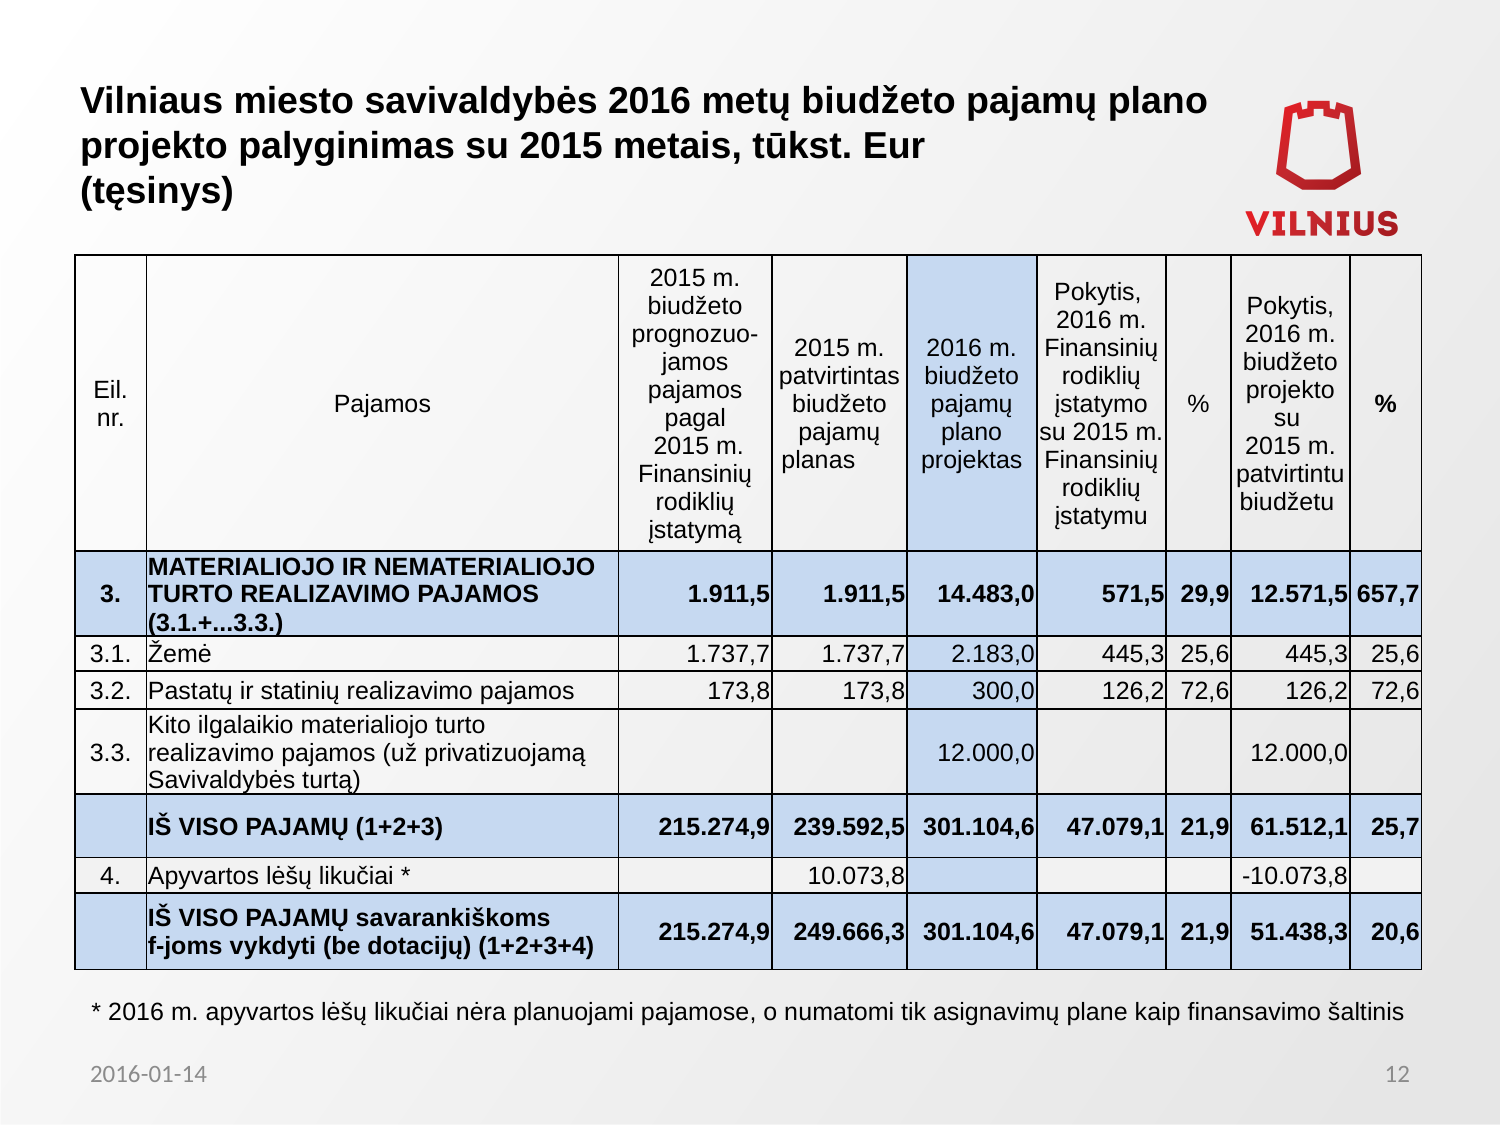

# Vilniaus miesto savivaldybės 2016 metų biudžeto pajamų plano projekto palyginimas su 2015 metais, tūkst. Eur (tęsinys)
| Eil. nr. | Pajamos | 2015 m. biudžeto prognozuo-jamos pajamos pagal 2015 m. Finansinių rodiklių įstatymą | 2015 m. patvirtintas biudžeto pajamų planas | 2016 m. biudžeto pajamų plano projektas | Pokytis, 2016 m. Finansinių rodiklių įstatymo su 2015 m. Finansinių rodiklių įstatymu | % | Pokytis, 2016 m. biudžeto projekto su 2015 m. patvirtintu biudžetu | % |
| --- | --- | --- | --- | --- | --- | --- | --- | --- |
| 3. | MATERIALIOJO IR NEMATERIALIOJO TURTO REALIZAVIMO PAJAMOS (3.1.+...3.3.) | 1.911,5 | 1.911,5 | 14.483,0 | 571,5 | 29,9 | 12.571,5 | 657,7 |
| 3.1. | Žemė | 1.737,7 | 1.737,7 | 2.183,0 | 445,3 | 25,6 | 445,3 | 25,6 |
| 3.2. | Pastatų ir statinių realizavimo pajamos | 173,8 | 173,8 | 300,0 | 126,2 | 72,6 | 126,2 | 72,6 |
| 3.3. | Kito ilgalaikio materialiojo turto realizavimo pajamos (už privatizuojamą Savivaldybės turtą) |  |  | 12.000,0 |  |  | 12.000,0 |  |
|  | IŠ VISO PAJAMŲ (1+2+3) | 215.274,9 | 239.592,5 | 301.104,6 | 47.079,1 | 21,9 | 61.512,1 | 25,7 |
| 4. | Apyvartos lėšų likučiai \* |  | 10.073,8 |  |  |  | -10.073,8 |  |
|  | IŠ VISO PAJAMŲ savarankiškoms f-joms vykdyti (be dotacijų) (1+2+3+4) | 215.274,9 | 249.666,3 | 301.104,6 | 47.079,1 | 21,9 | 51.438,3 | 20,6 |
* 2016 m. apyvartos lėšų likučiai nėra planuojami pajamose, o numatomi tik asignavimų plane kaip finansavimo šaltinis
2016-01-14
12